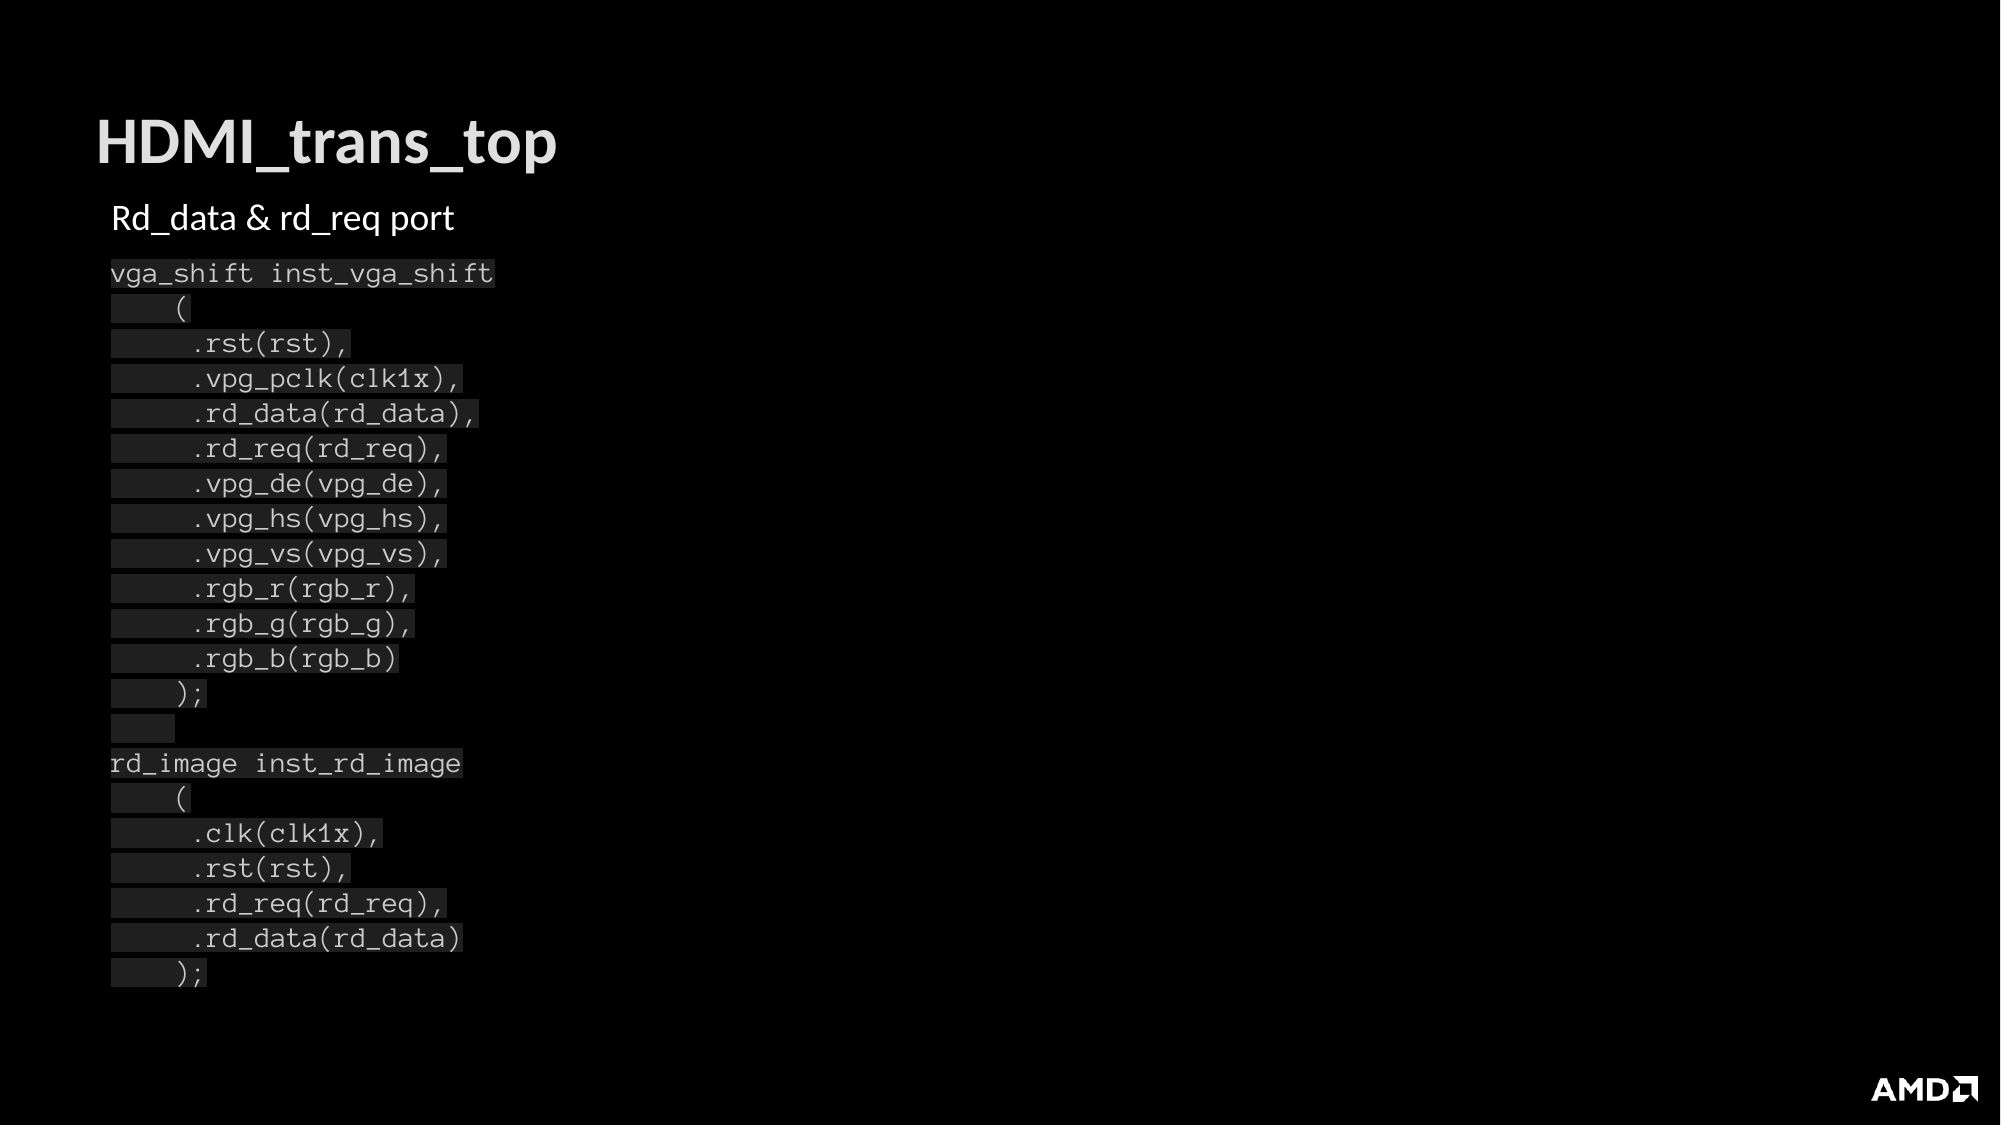

# HDMI_trans_top
Rd_data & rd_req port
vga_shift inst_vga_shift
    (
     .rst(rst),
     .vpg_pclk(clk1x),
     .rd_data(rd_data),
     .rd_req(rd_req),
     .vpg_de(vpg_de),
     .vpg_hs(vpg_hs),
     .vpg_vs(vpg_vs),
     .rgb_r(rgb_r),
     .rgb_g(rgb_g),
     .rgb_b(rgb_b)
    );

rd_image inst_rd_image
    (
     .clk(clk1x),
     .rst(rst),
     .rd_req(rd_req),
     .rd_data(rd_data)
    );